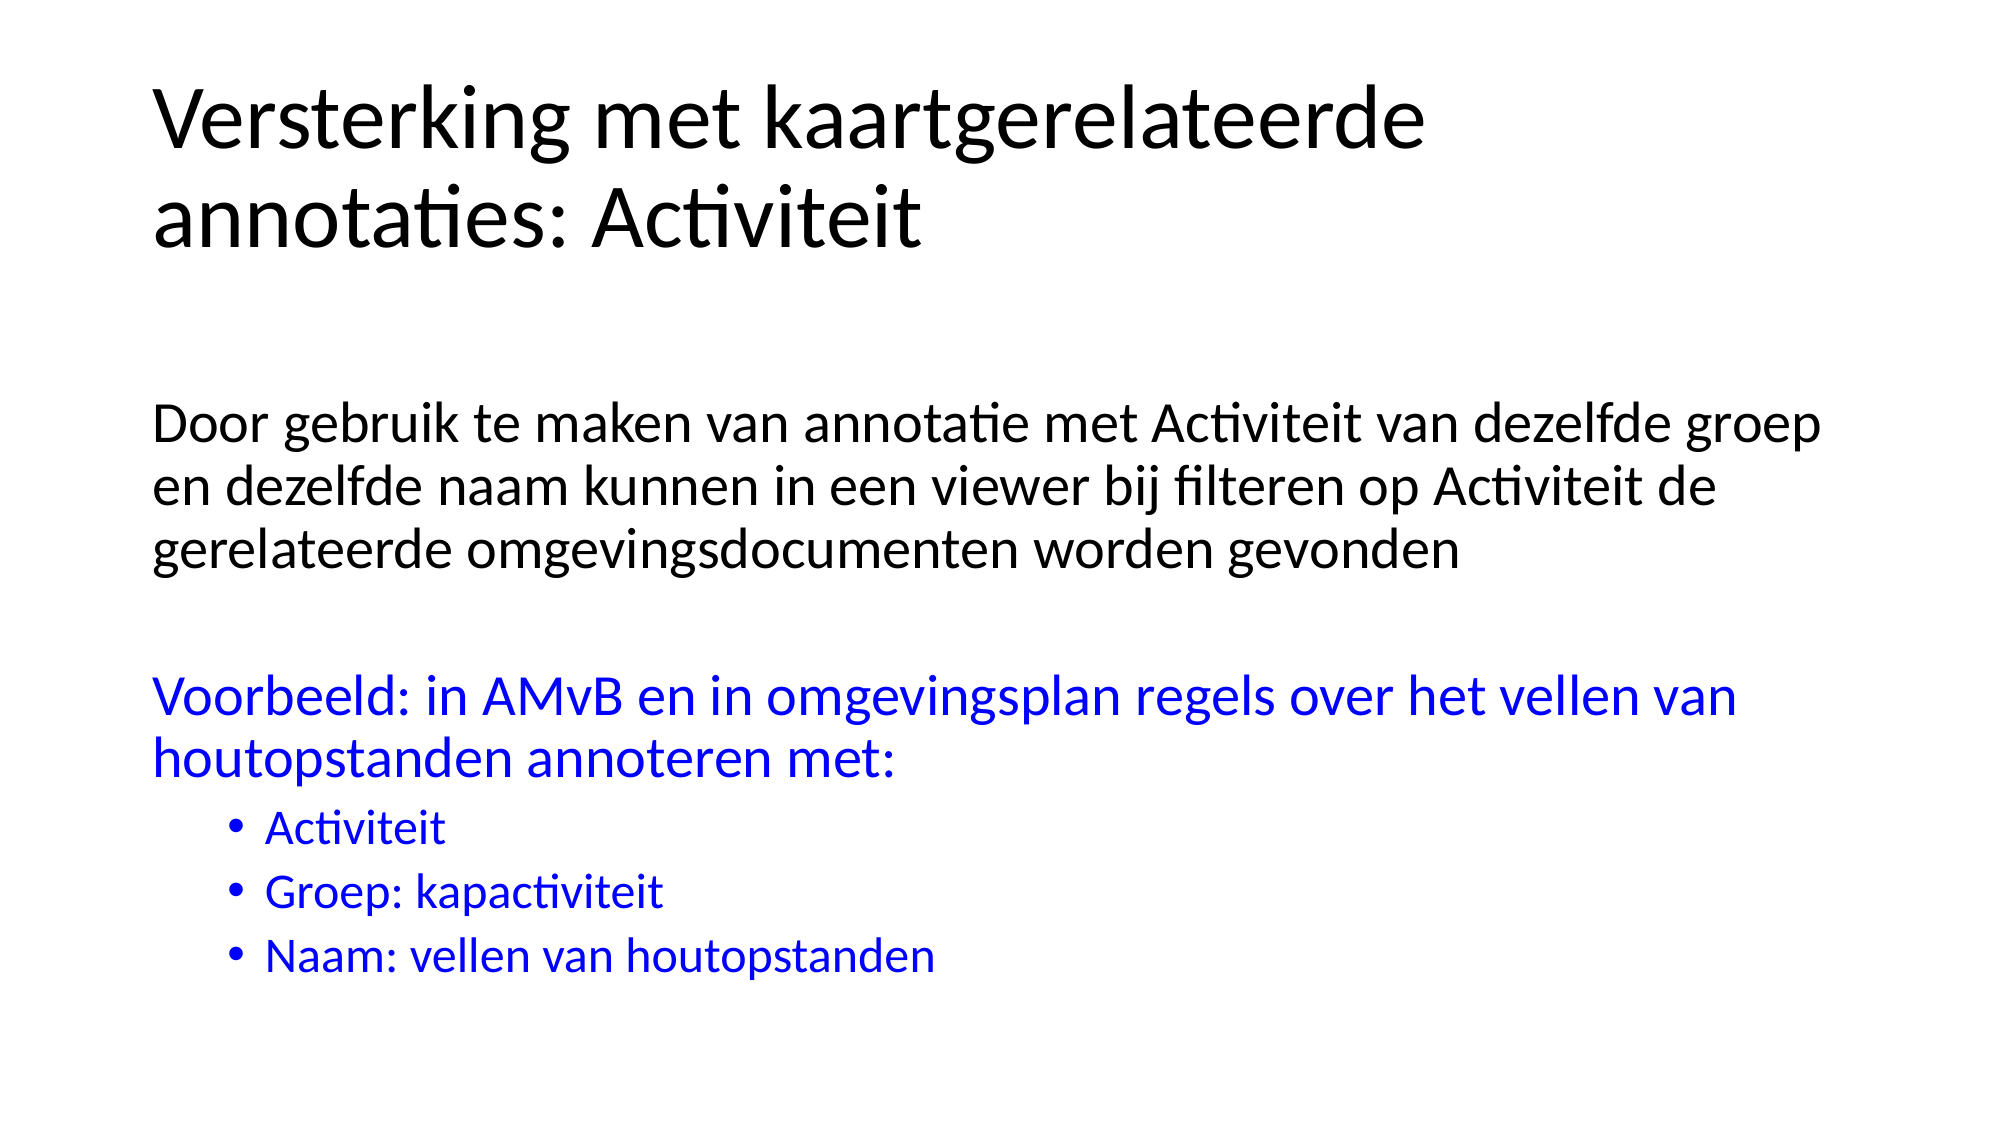

# Versterking met kaartgerelateerde annotaties: Activiteit
Door gebruik te maken van annotatie met Activiteit van dezelfde groep en dezelfde naam kunnen in een viewer bij filteren op Activiteit de gerelateerde omgevingsdocumenten worden gevonden
Voorbeeld: in AMvB en in omgevingsplan regels over het vellen van houtopstanden annoteren met:
Activiteit
Groep: kapactiviteit
Naam: vellen van houtopstanden